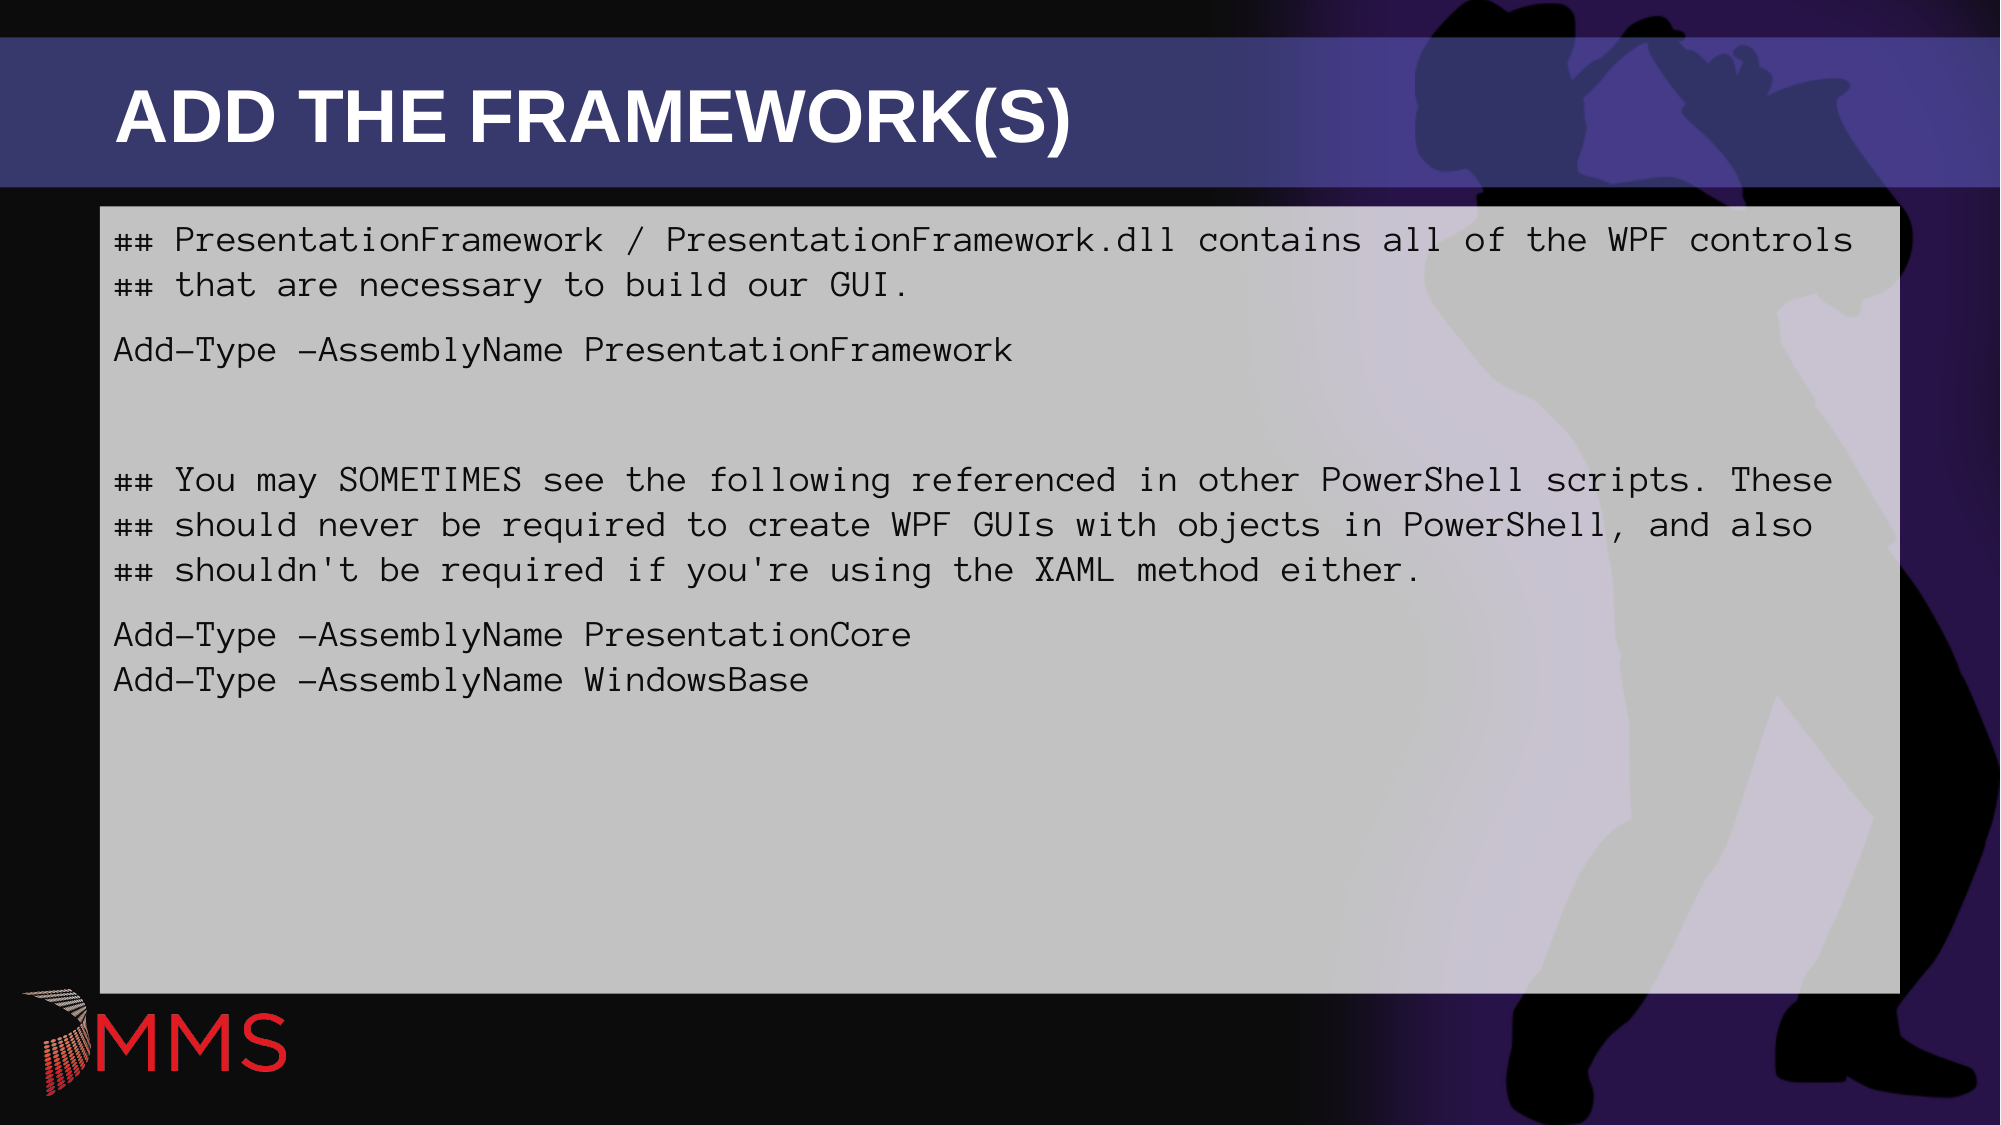

# Add The Framework(s)
## PresentationFramework / PresentationFramework.dll contains all of the WPF controls ## that are necessary to build our GUI.
Add-Type -AssemblyName PresentationFramework

## You may SOMETIMES see the following referenced in other PowerShell scripts. These ## should never be required to create WPF GUIs with objects in PowerShell, and also ## shouldn't be required if you're using the XAML method either.
Add-Type -AssemblyName PresentationCore
Add-Type -AssemblyName WindowsBase